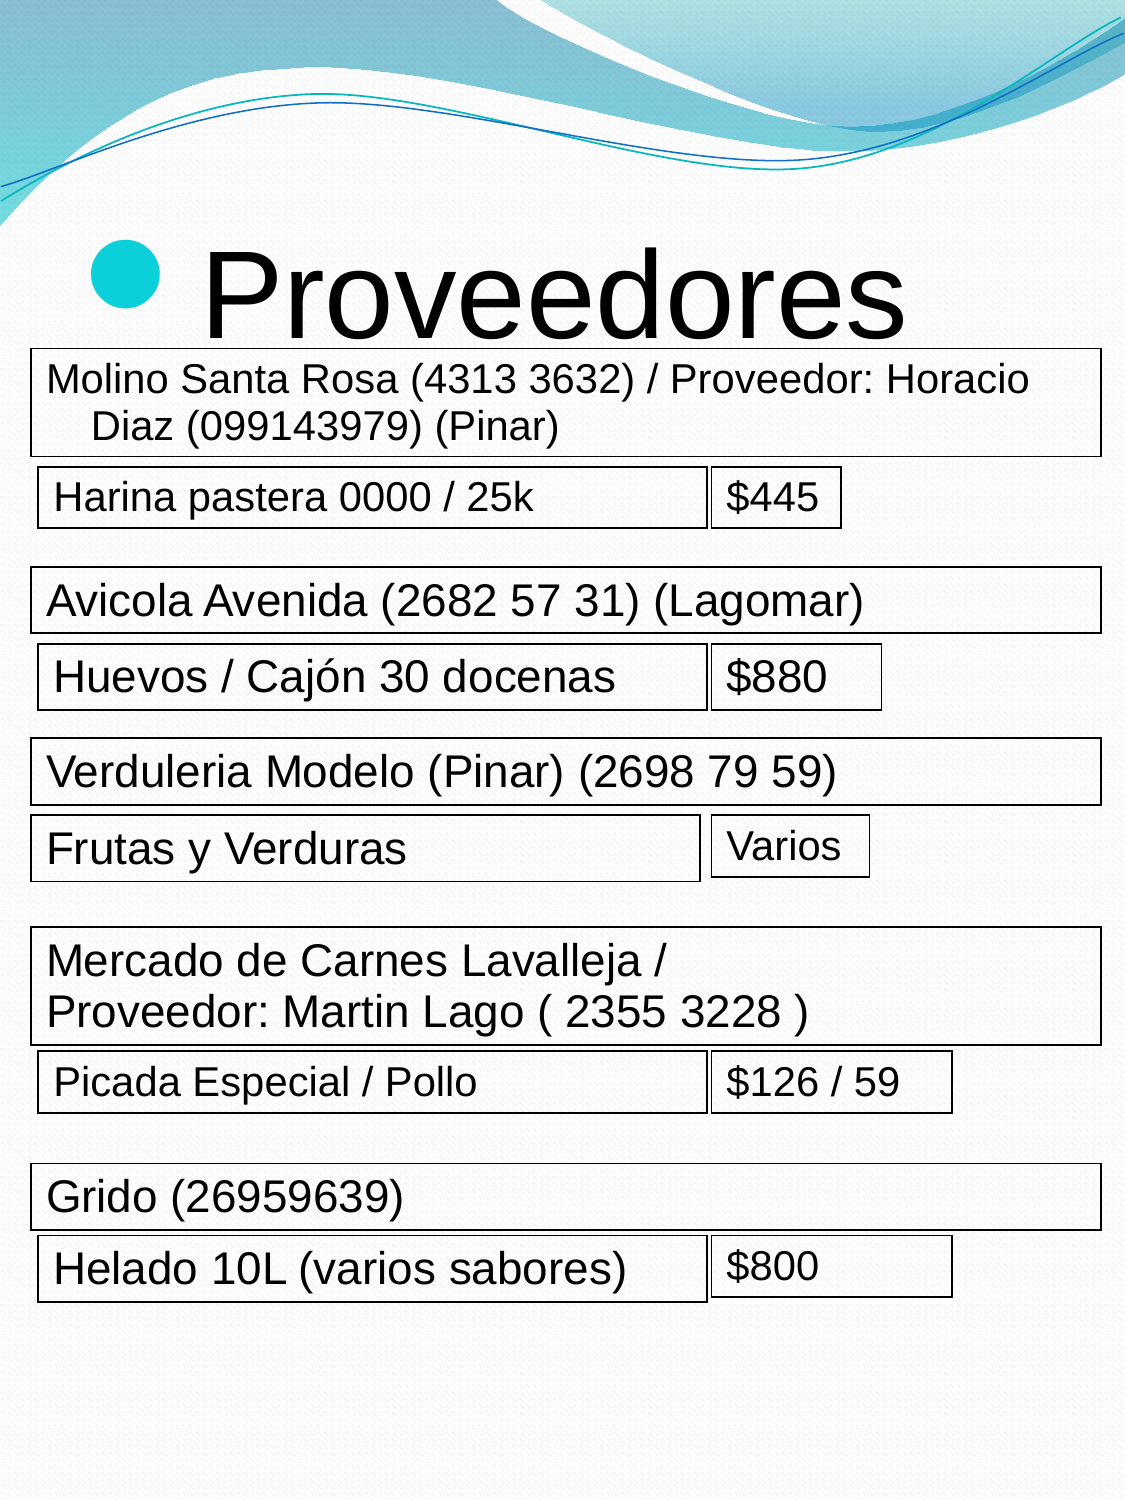

Proveedores
| Molino Santa Rosa (4313 3632) / Proveedor: Horacio Diaz (099143979) (Pinar) |
| --- |
| Harina pastera 0000 / 25k |
| --- |
| $445 |
| --- |
| Avicola Avenida (2682 57 31) (Lagomar) |
| --- |
| Huevos / Cajón 30 docenas |
| --- |
| $880 |
| --- |
| Verduleria Modelo (Pinar) (2698 79 59) |
| --- |
| Frutas y Verduras |
| --- |
| Varios |
| --- |
| Mercado de Carnes Lavalleja / Proveedor: Martin Lago ( 2355 3228 ) |
| --- |
| Picada Especial / Pollo |
| --- |
| $126 / 59 |
| --- |
| Grido (26959639) |
| --- |
| Helado 10L (varios sabores) |
| --- |
| $800 |
| --- |